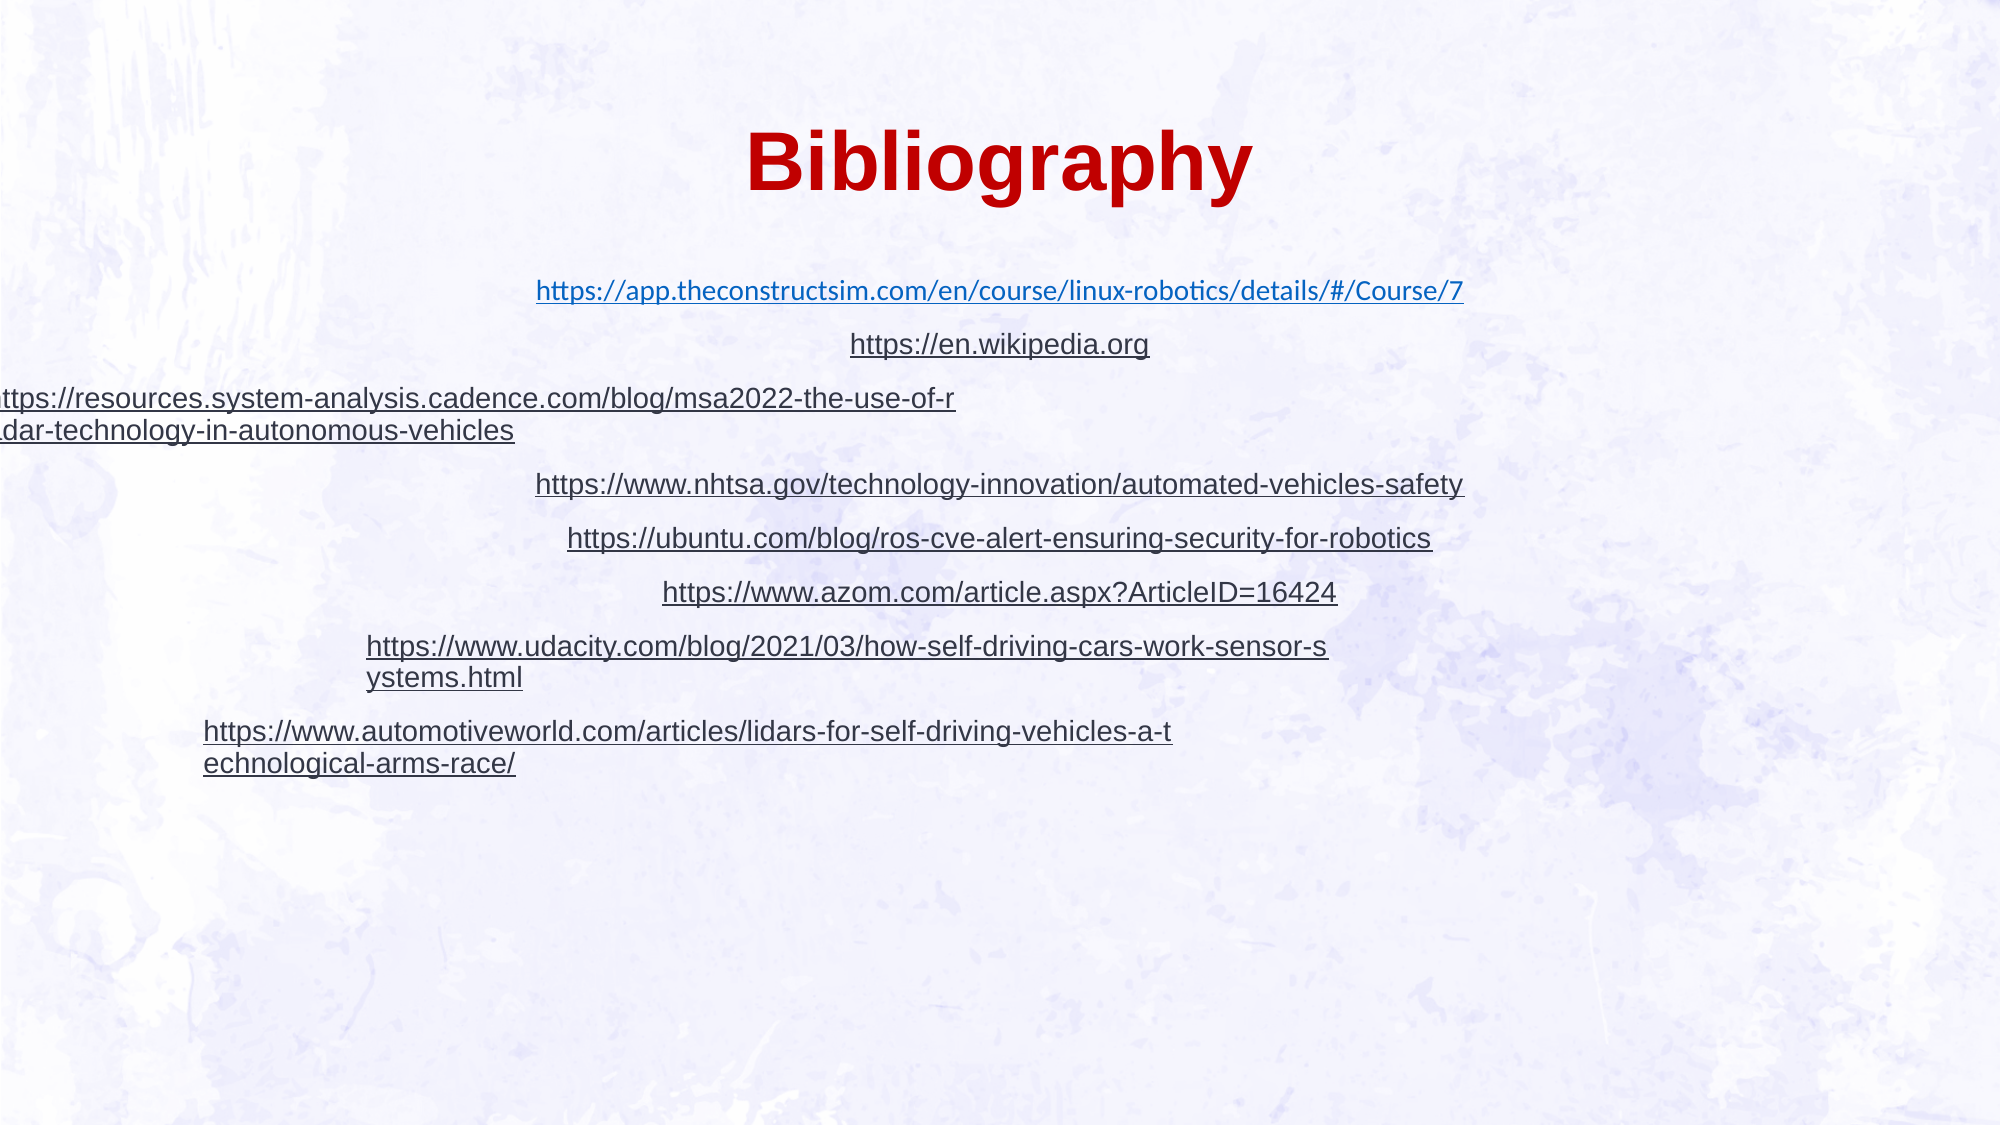

Bibliography
https://app.theconstructsim.com/en/course/linux-robotics/details/#/Course/7
https://en.wikipedia.org
https://resources.system-analysis.cadence.com/blog/msa2022-the-use-of-radar-technology-in-autonomous-vehicles
https://www.nhtsa.gov/technology-innovation/automated-vehicles-safety
https://ubuntu.com/blog/ros-cve-alert-ensuring-security-for-robotics
https://www.azom.com/article.aspx?ArticleID=16424
https://www.udacity.com/blog/2021/03/how-self-driving-cars-work-sensor-systems.html
https://www.automotiveworld.com/articles/lidars-for-self-driving-vehicles-a-technological-arms-race/